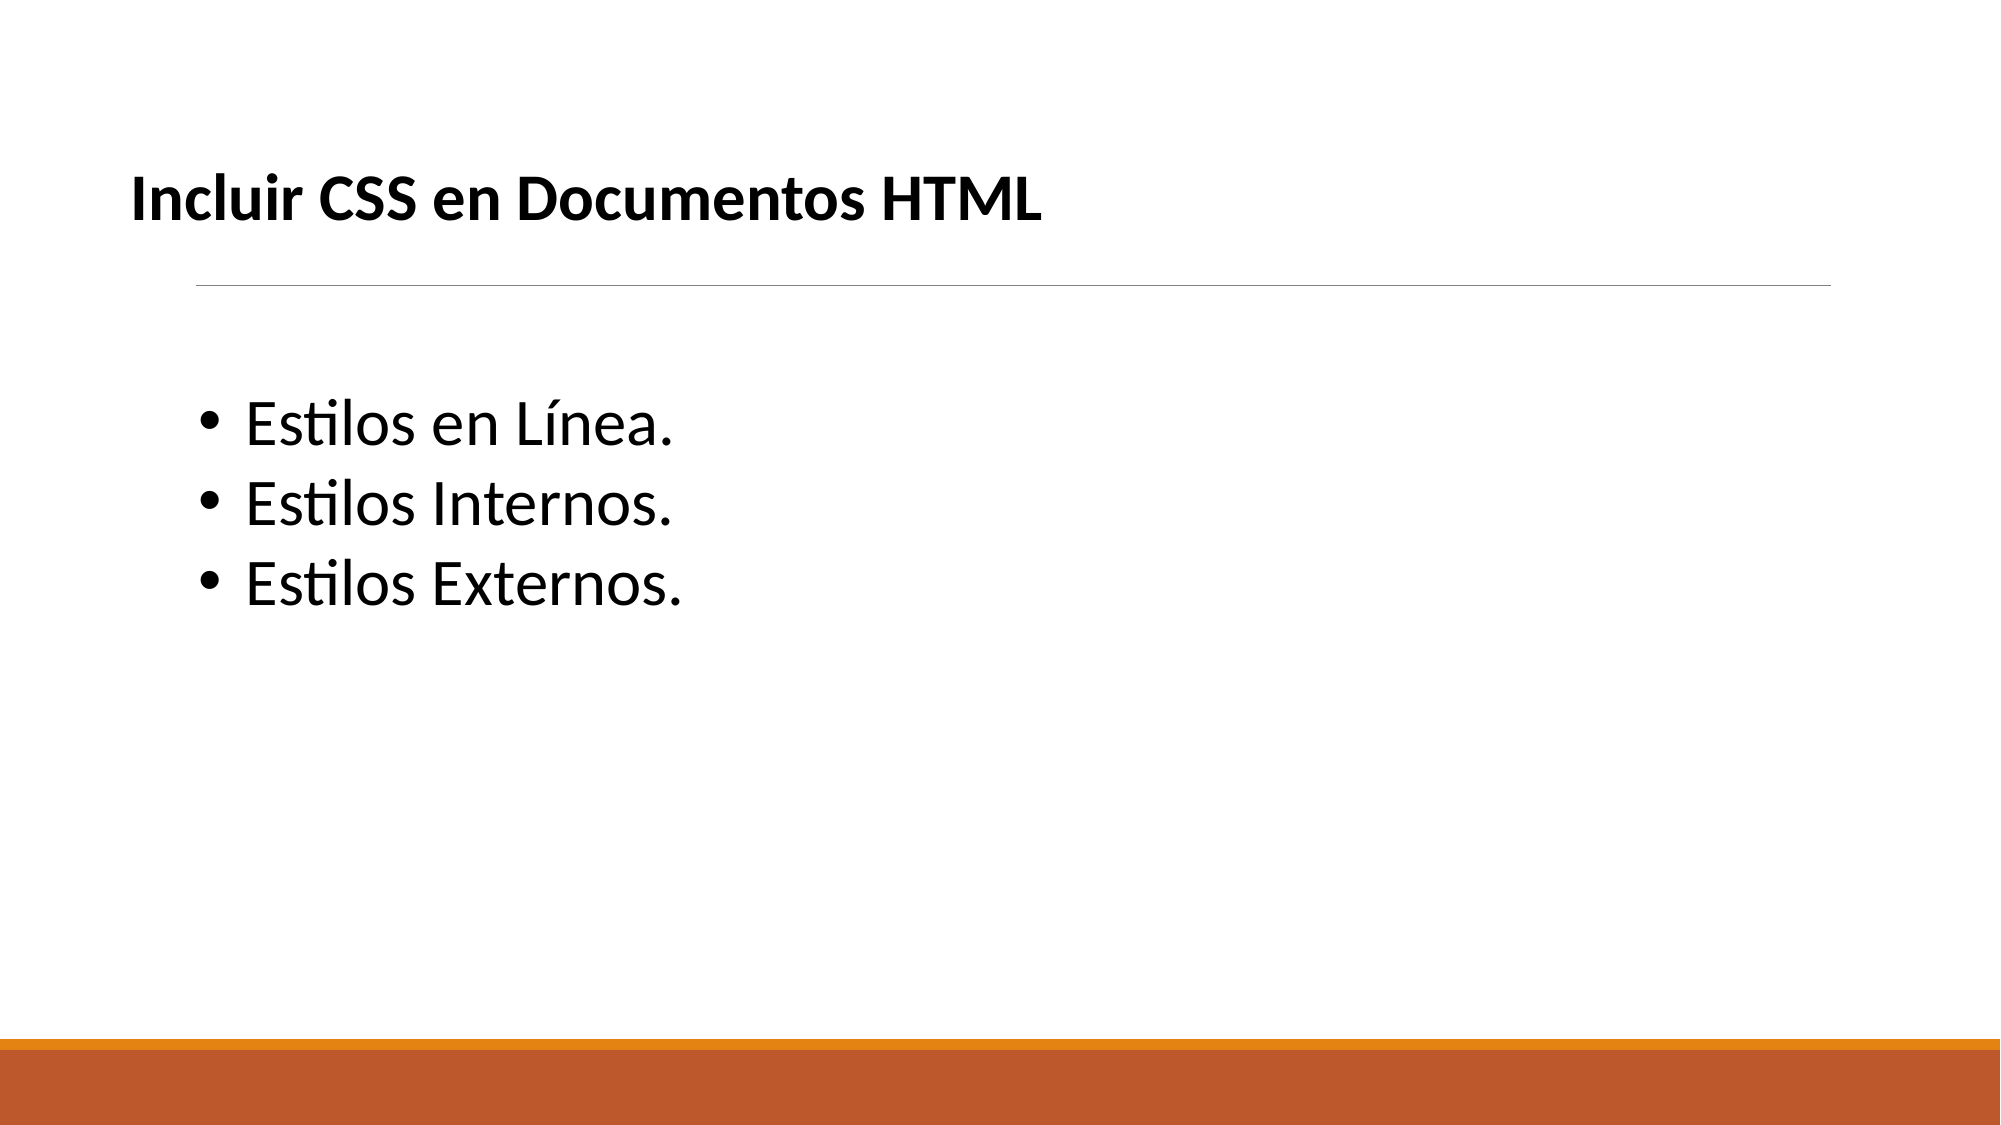

Incluir CSS en Documentos HTML
Estilos en Línea.
Estilos Internos.
Estilos Externos.